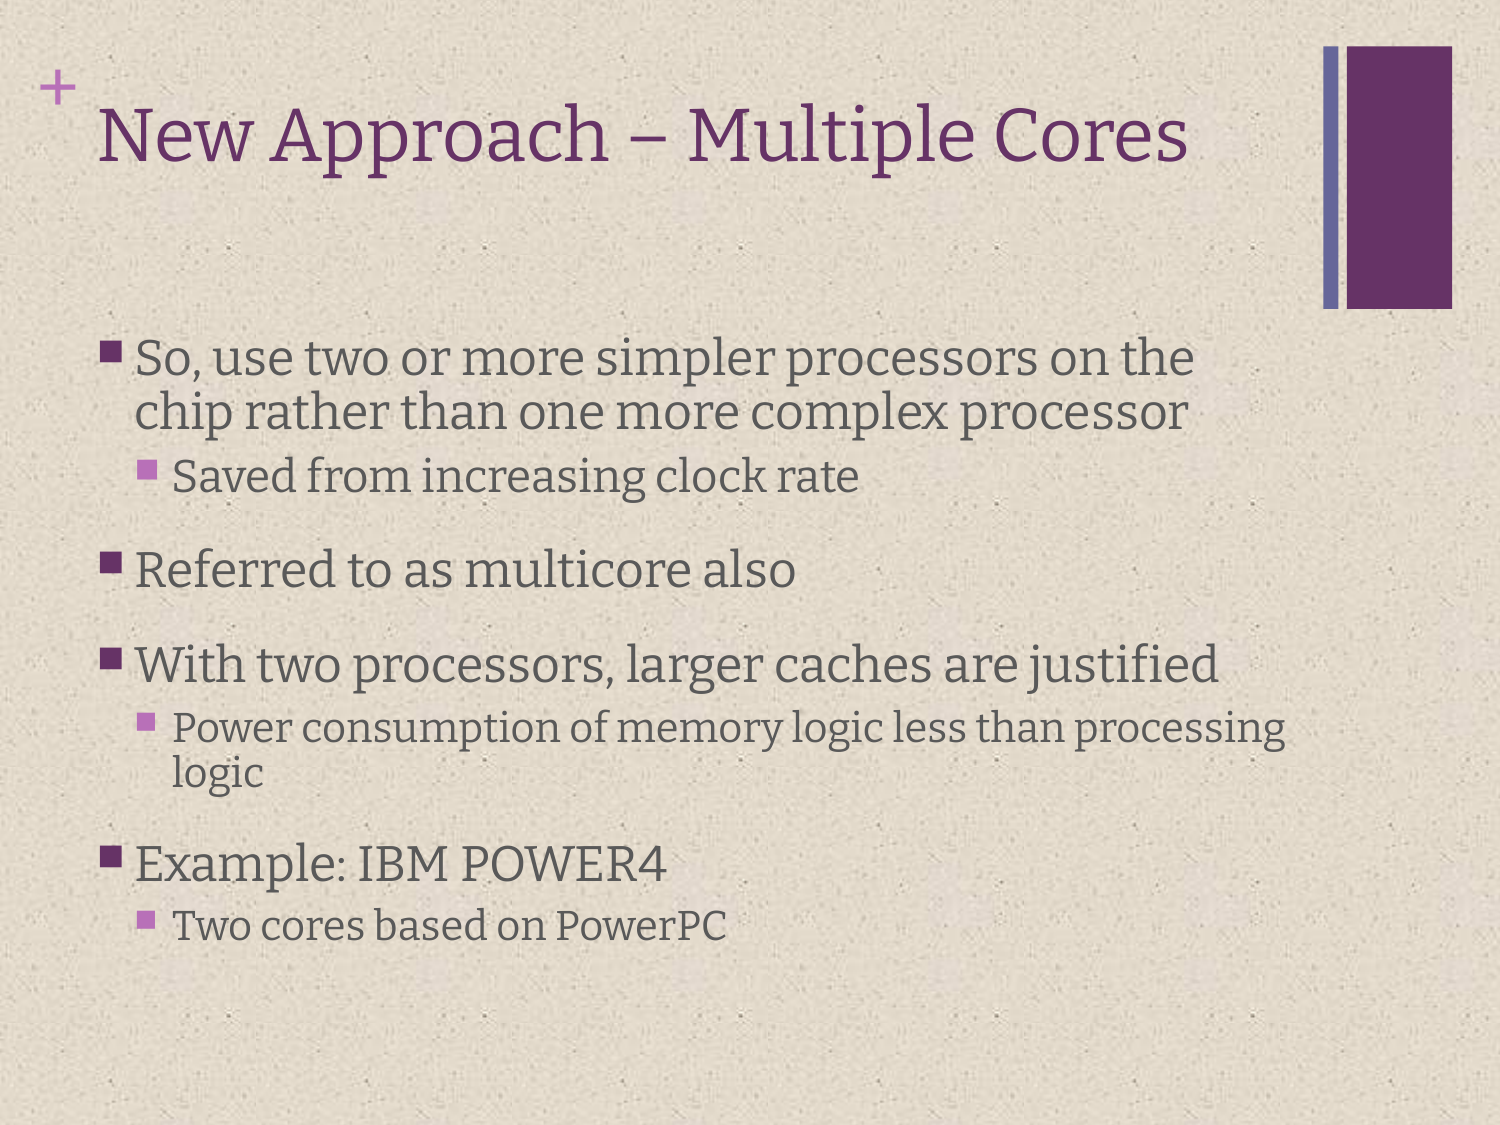

# New Approach – Multiple Cores
So, use two or more simpler processors on the chip rather than one more complex processor
Saved from increasing clock rate
Referred to as multicore also
With two processors, larger caches are justified
Power consumption of memory logic less than processing logic
Example: IBM POWER4
Two cores based on PowerPC